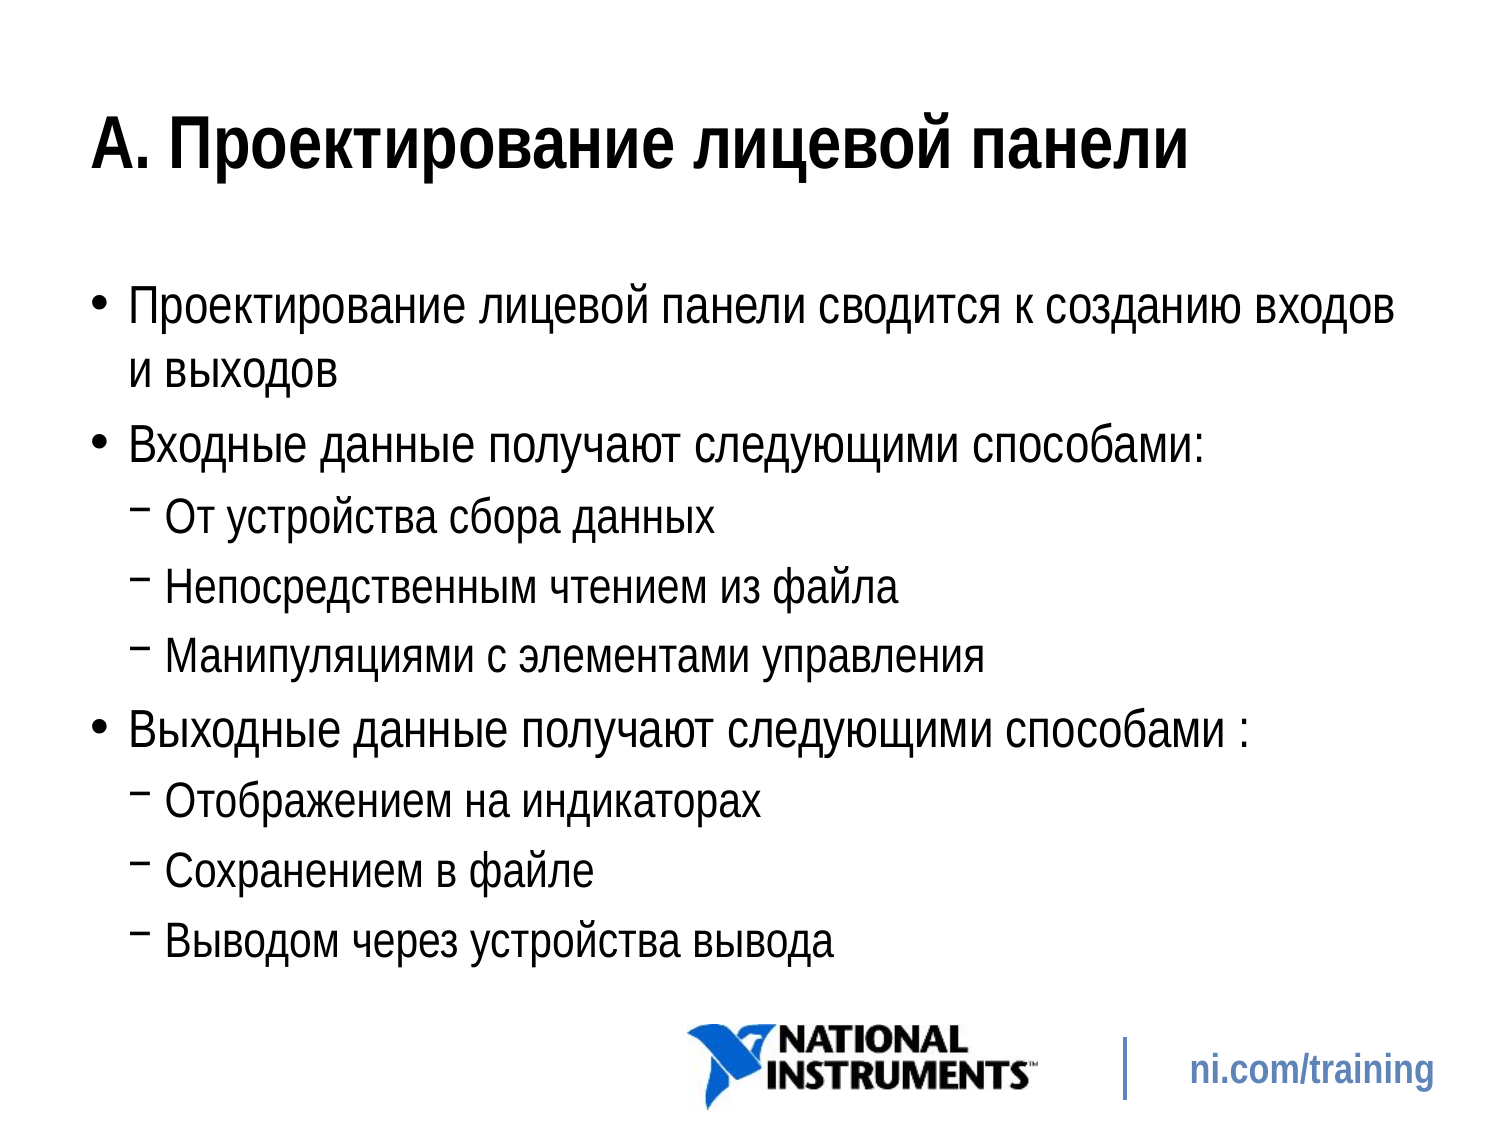

# A. Проектирование лицевой панели
Проектирование лицевой панели сводится к созданию входов и выходов
Входные данные получают следующими способами:
От устройства сбора данных
Непосредственным чтением из файла
Манипуляциями с элементами управления
Выходные данные получают следующими способами :
Отображением на индикаторах
Сохранением в файле
Выводом через устройства вывода